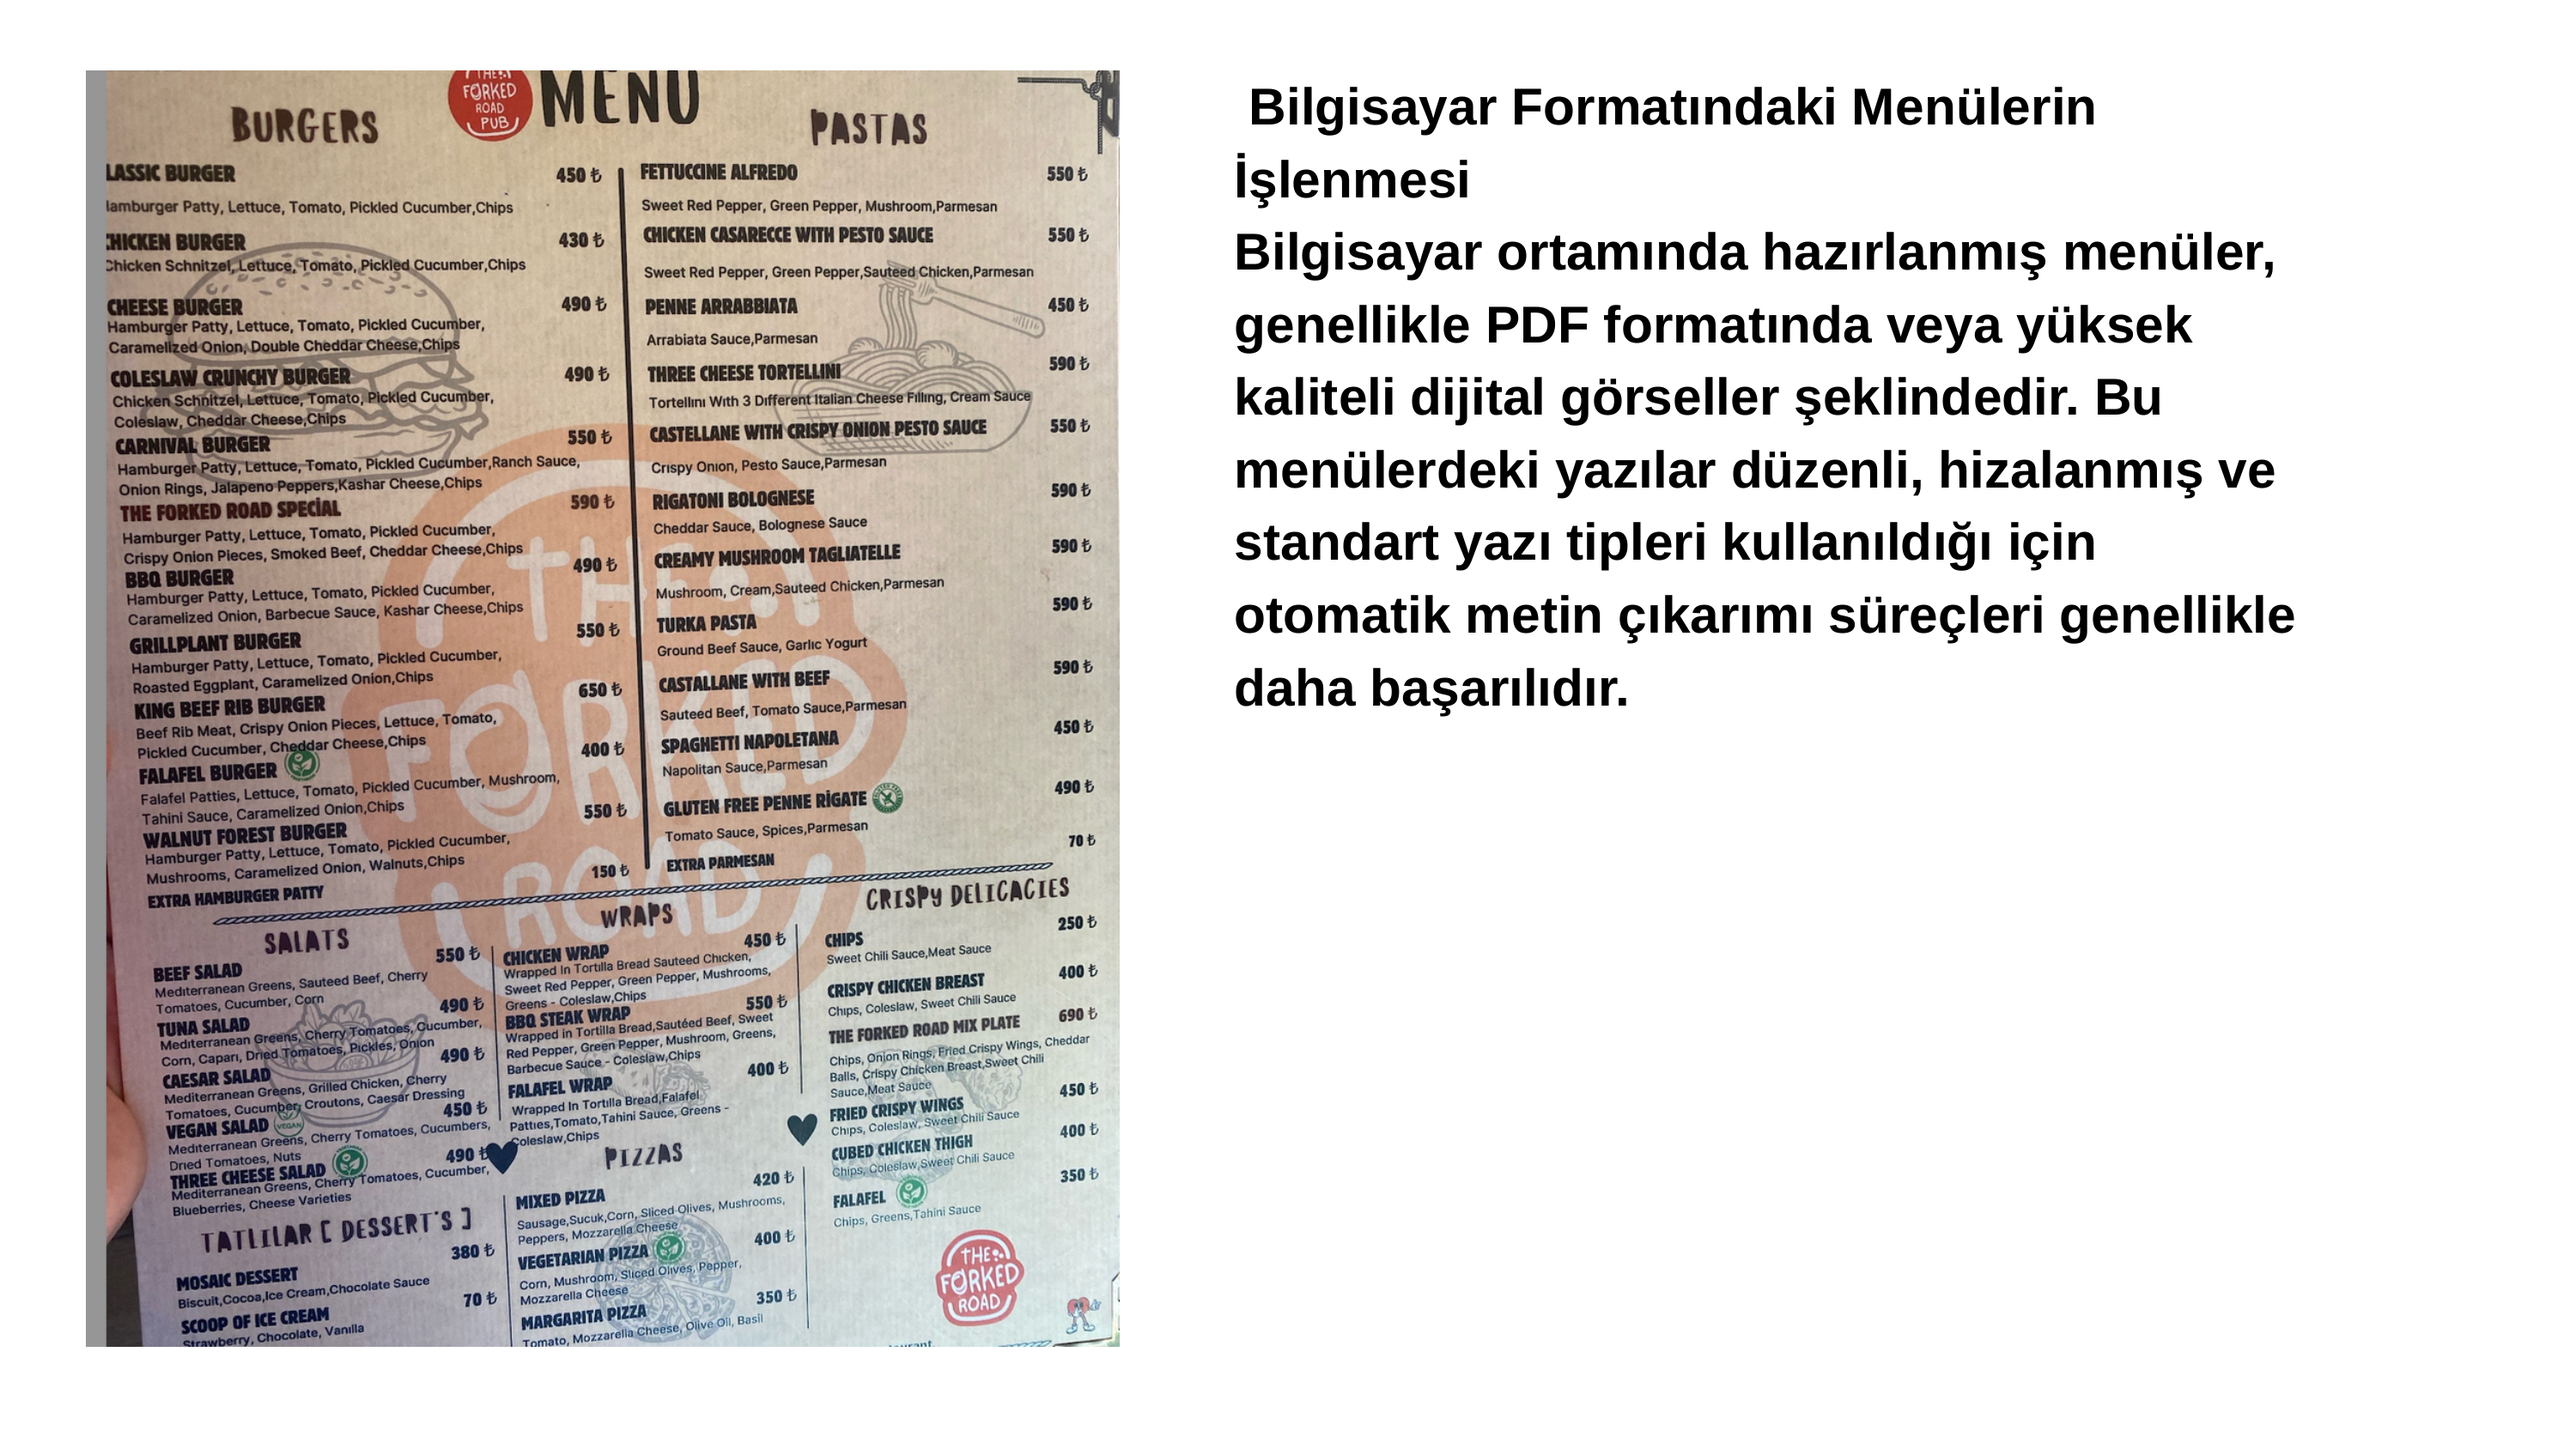

Bilgisayar Formatındaki Menülerin İşlenmesi
Bilgisayar ortamında hazırlanmış menüler, genellikle PDF formatında veya yüksek kaliteli dijital görseller şeklindedir. Bu menülerdeki yazılar düzenli, hizalanmış ve standart yazı tipleri kullanıldığı için otomatik metin çıkarımı süreçleri genellikle daha başarılıdır.